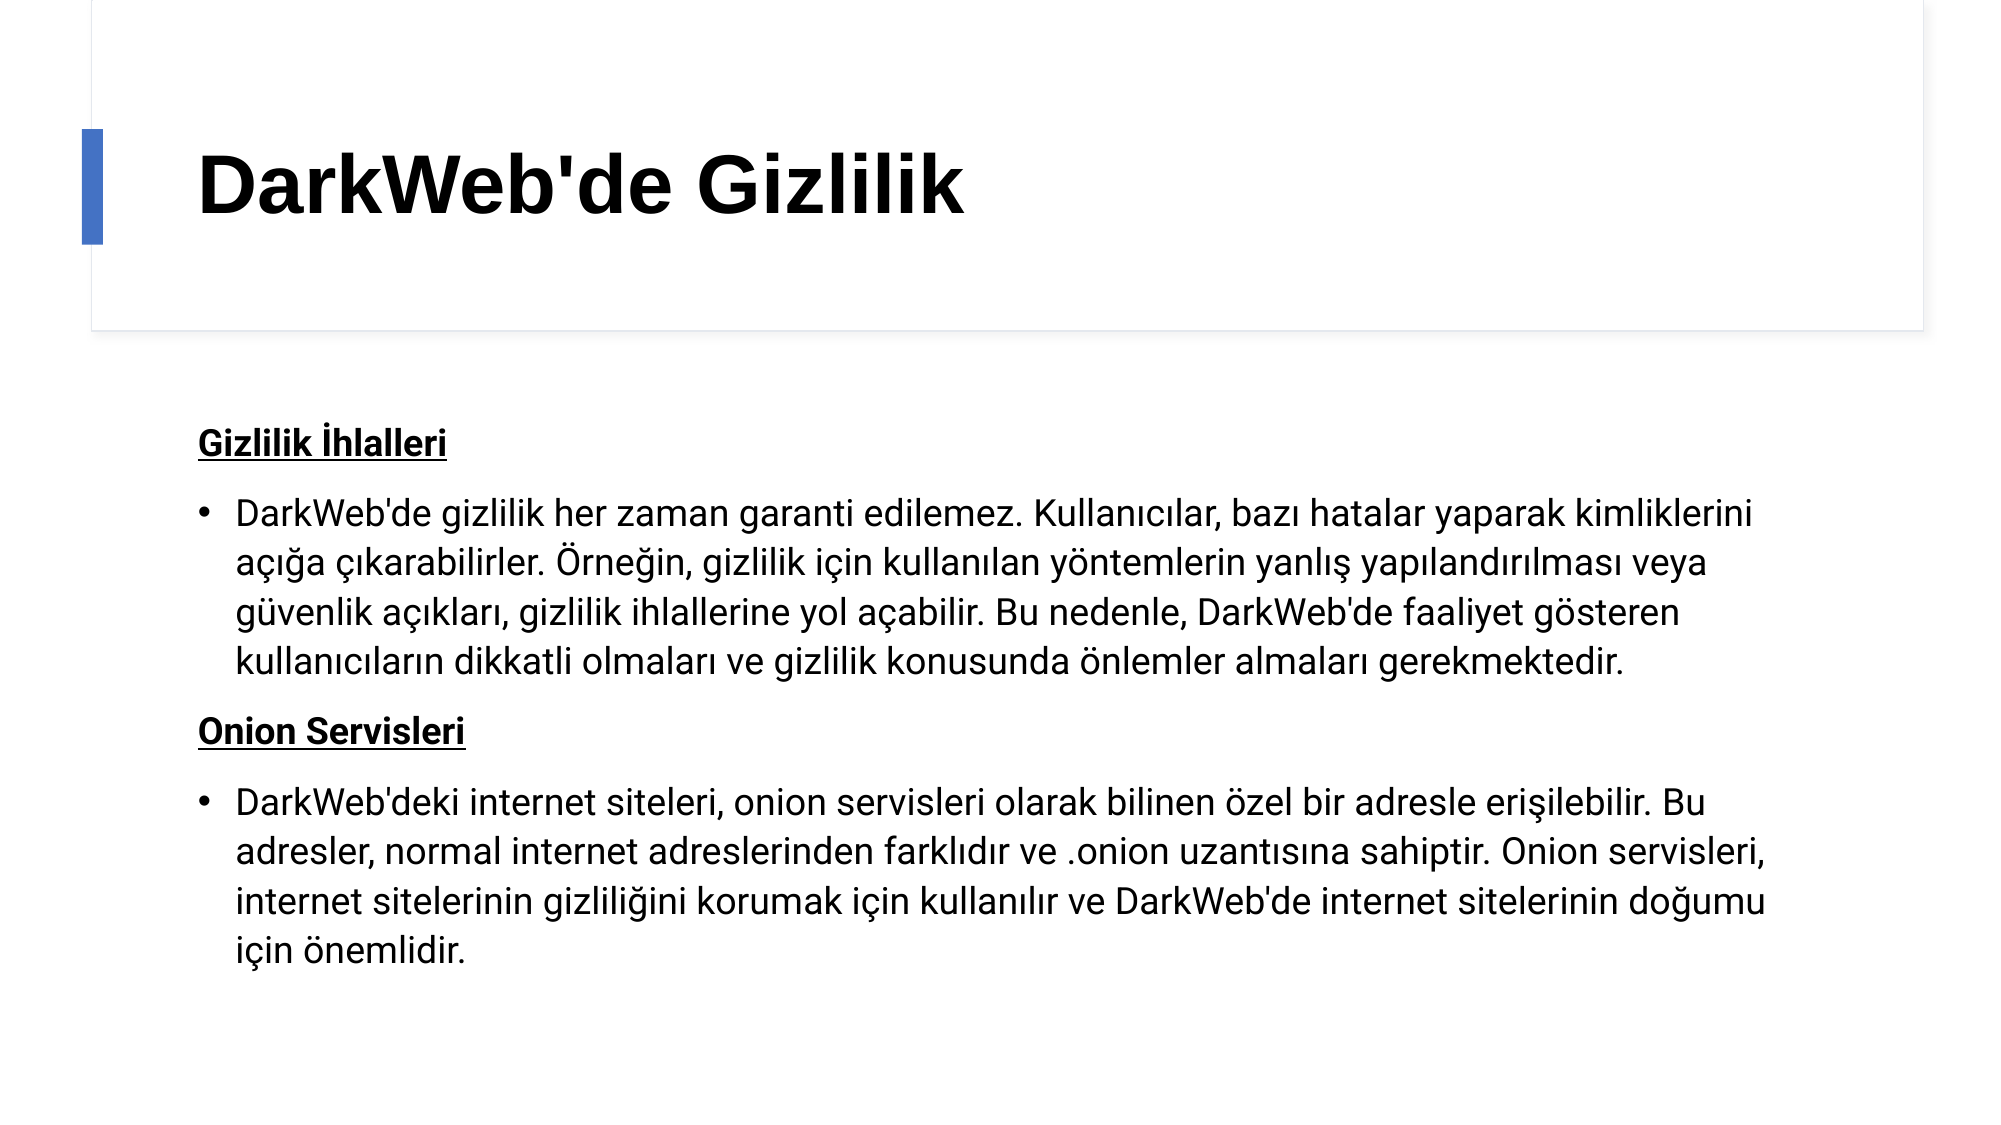

# DarkWeb'de Gizlilik
Gizlilik İhlalleri
DarkWeb'de gizlilik her zaman garanti edilemez. Kullanıcılar, bazı hatalar yaparak kimliklerini açığa çıkarabilirler. Örneğin, gizlilik için kullanılan yöntemlerin yanlış yapılandırılması veya güvenlik açıkları, gizlilik ihlallerine yol açabilir. Bu nedenle, DarkWeb'de faaliyet gösteren kullanıcıların dikkatli olmaları ve gizlilik konusunda önlemler almaları gerekmektedir.
Onion Servisleri
DarkWeb'deki internet siteleri, onion servisleri olarak bilinen özel bir adresle erişilebilir. Bu adresler, normal internet adreslerinden farklıdır ve .onion uzantısına sahiptir. Onion servisleri, internet sitelerinin gizliliğini korumak için kullanılır ve DarkWeb'de internet sitelerinin doğumu için önemlidir.